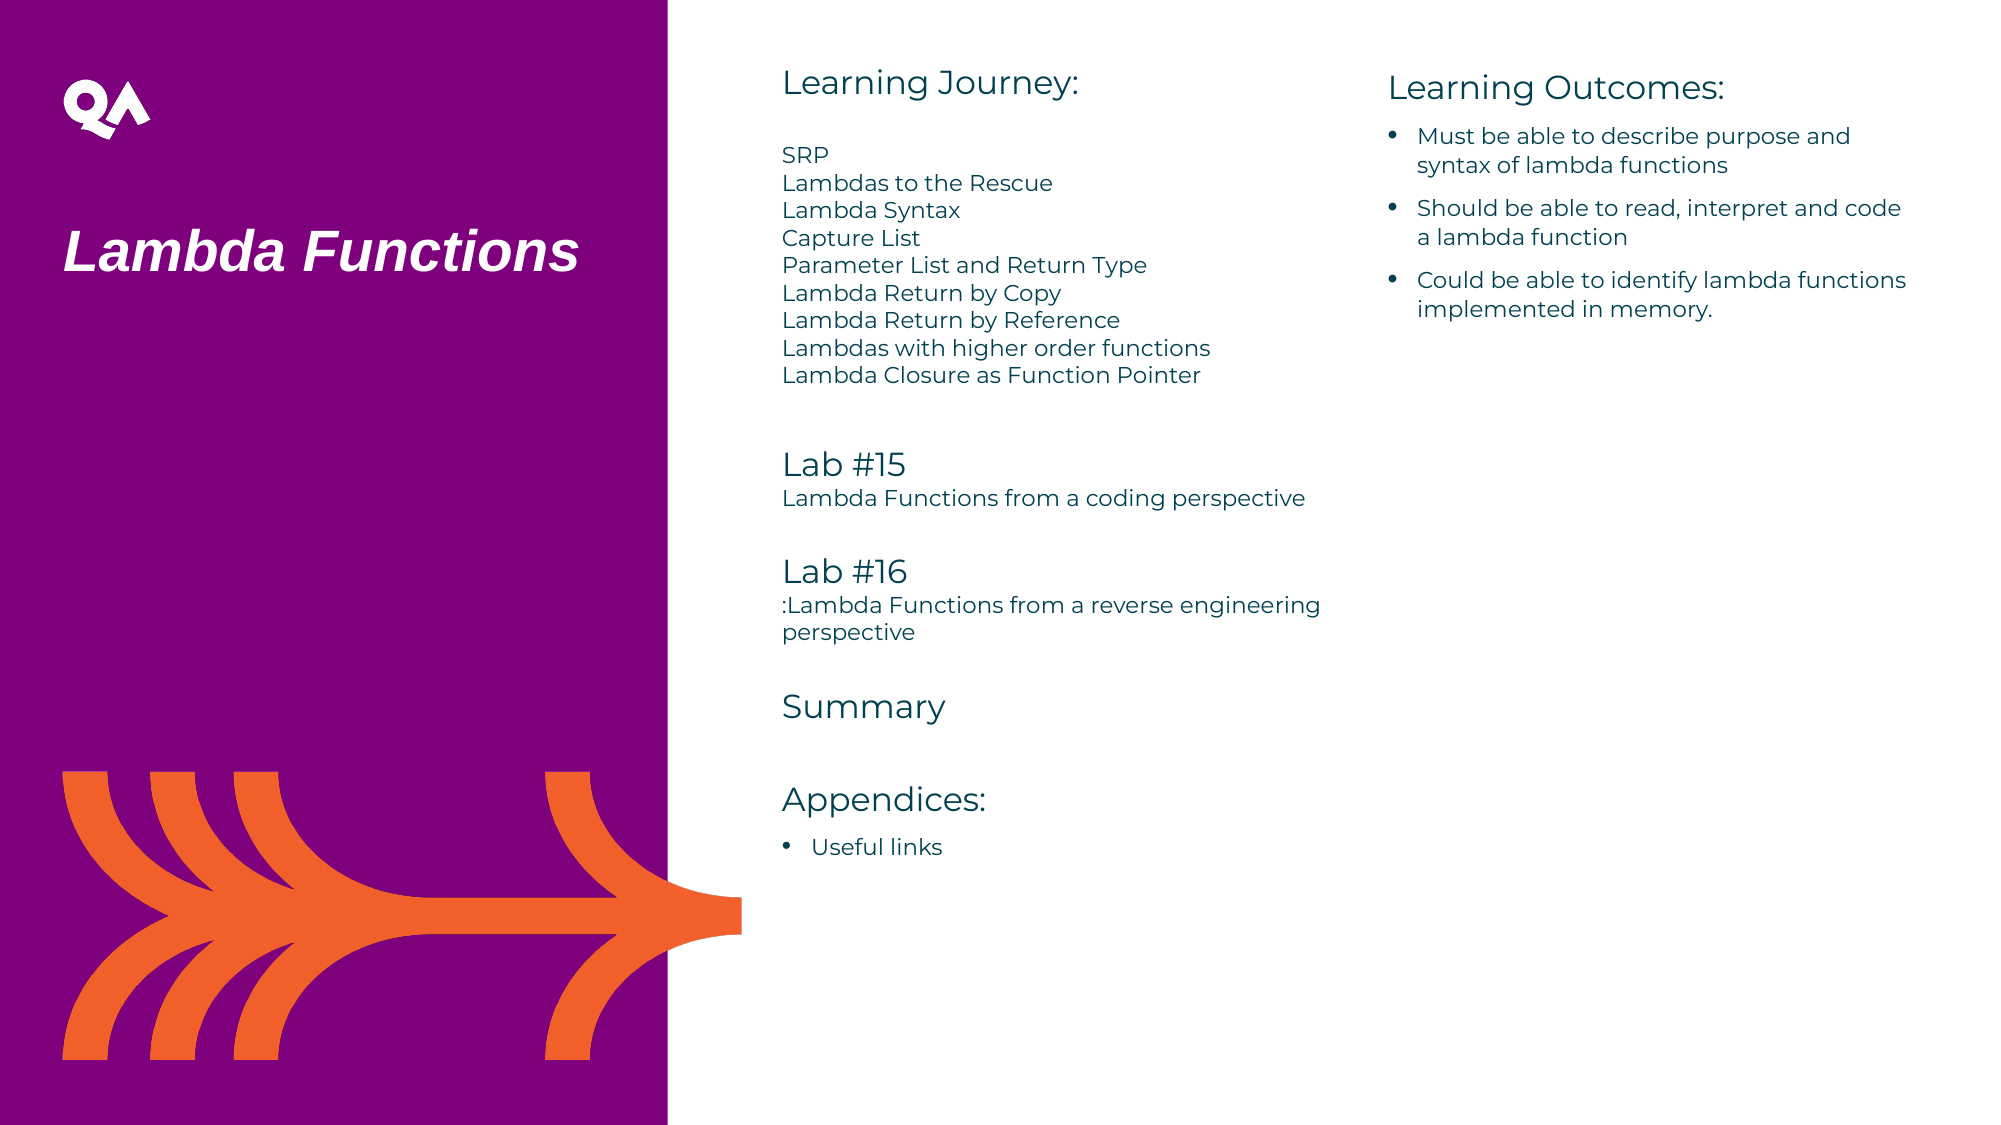

Learning Journey:

SRP
Lambdas to the Rescue
Lambda Syntax
Capture List
Parameter List and Return Type
Lambda Return by Copy
Lambda Return by Reference
Lambdas with higher order functions
Lambda Closure as Function Pointer

Lab #15
Lambda Functions from a coding perspective

Lab #16
:Lambda Functions from a reverse engineering perspective

Summary

Appendices:
Useful links
Learning Outcomes:
Must be able to describe purpose and syntax of lambda functions
Should be able to read, interpret and code a lambda function
Could be able to identify lambda functions implemented in memory.
Lambda Functions